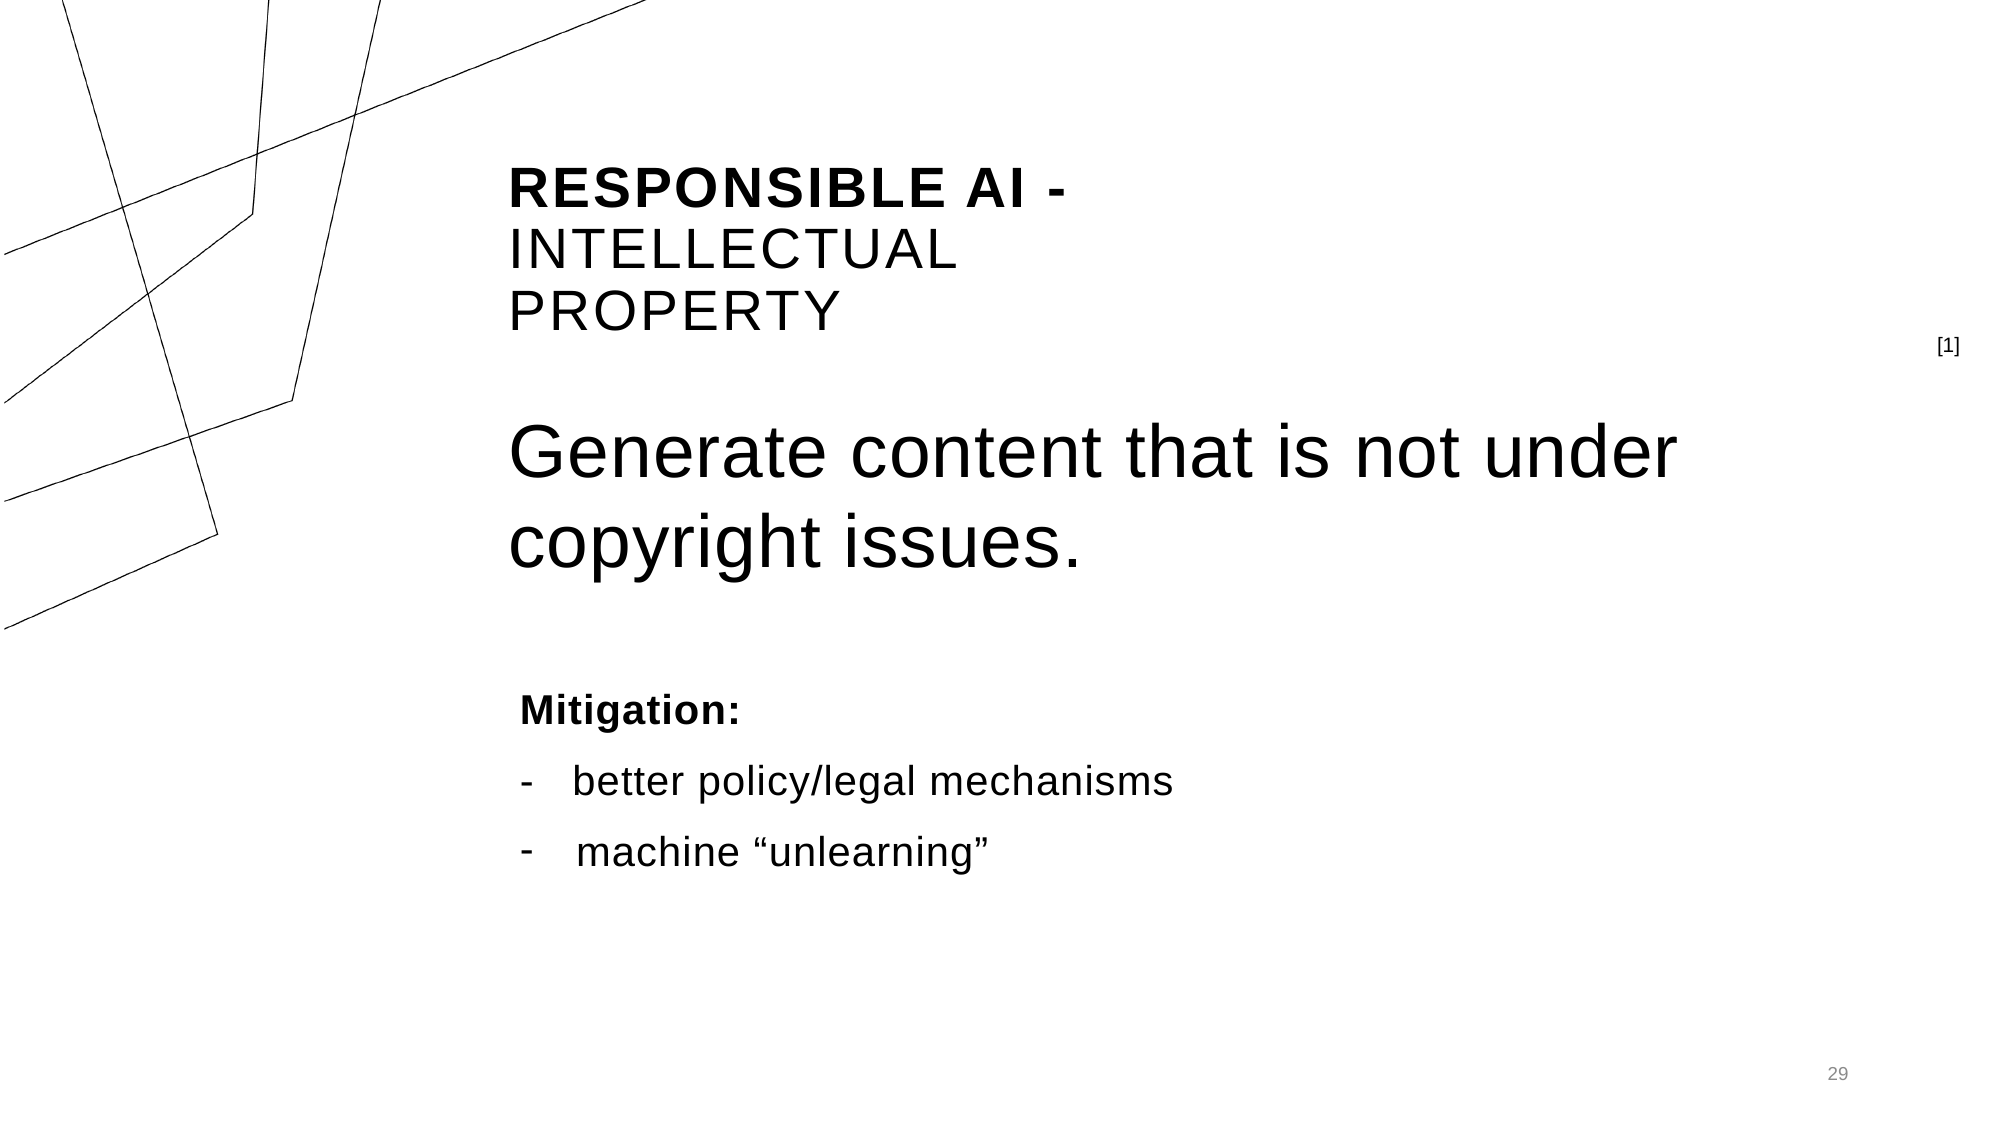

# RESPONSIBLE AI - Intellectual property
[1]
Generate content that is not under copyright issues.
Mitigation:
-   better policy/legal mechanisms
machine “unlearning”
29